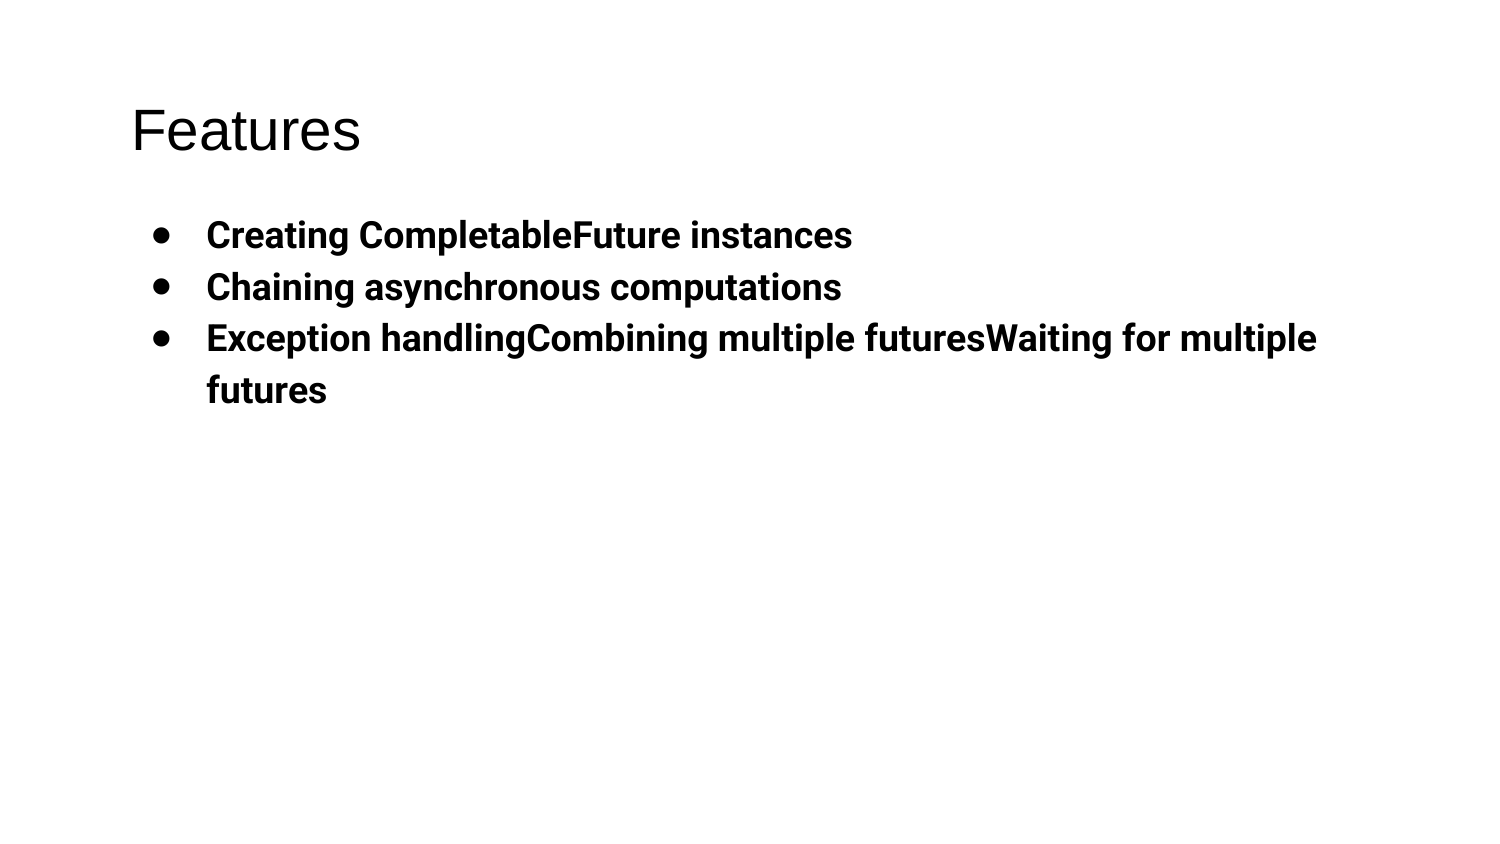

# Features
Creating CompletableFuture instances
Chaining asynchronous computations
Exception handlingCombining multiple futuresWaiting for multiple futures